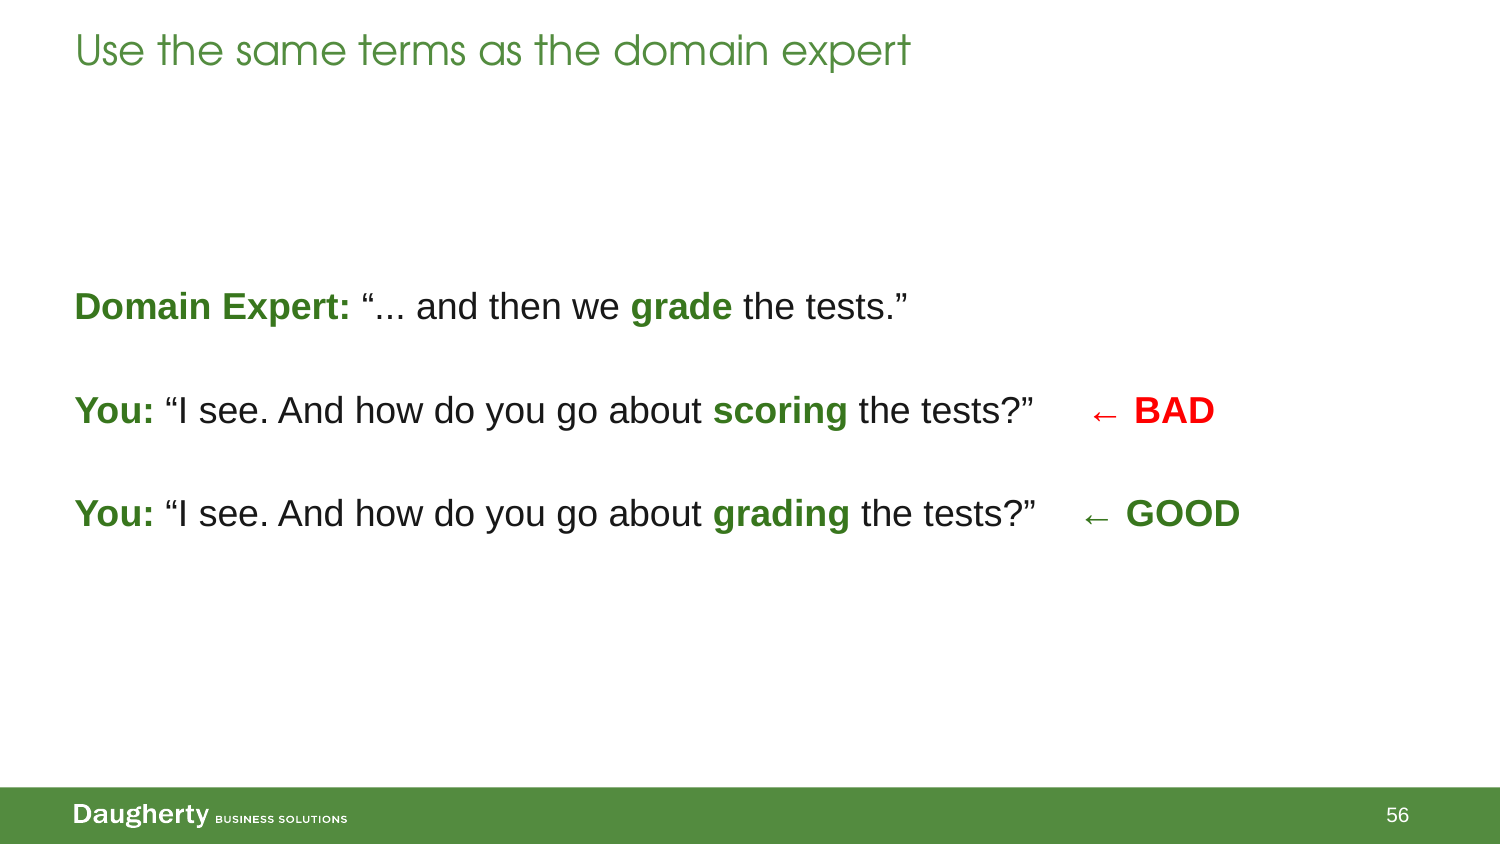

# Use the same terms as the domain expert
Domain Expert: “... and then we grade the tests.”

You: “I see. And how do you go about scoring the tests?”     ← BAD

You: “I see. And how do you go about grading the tests?”    ← GOOD
56